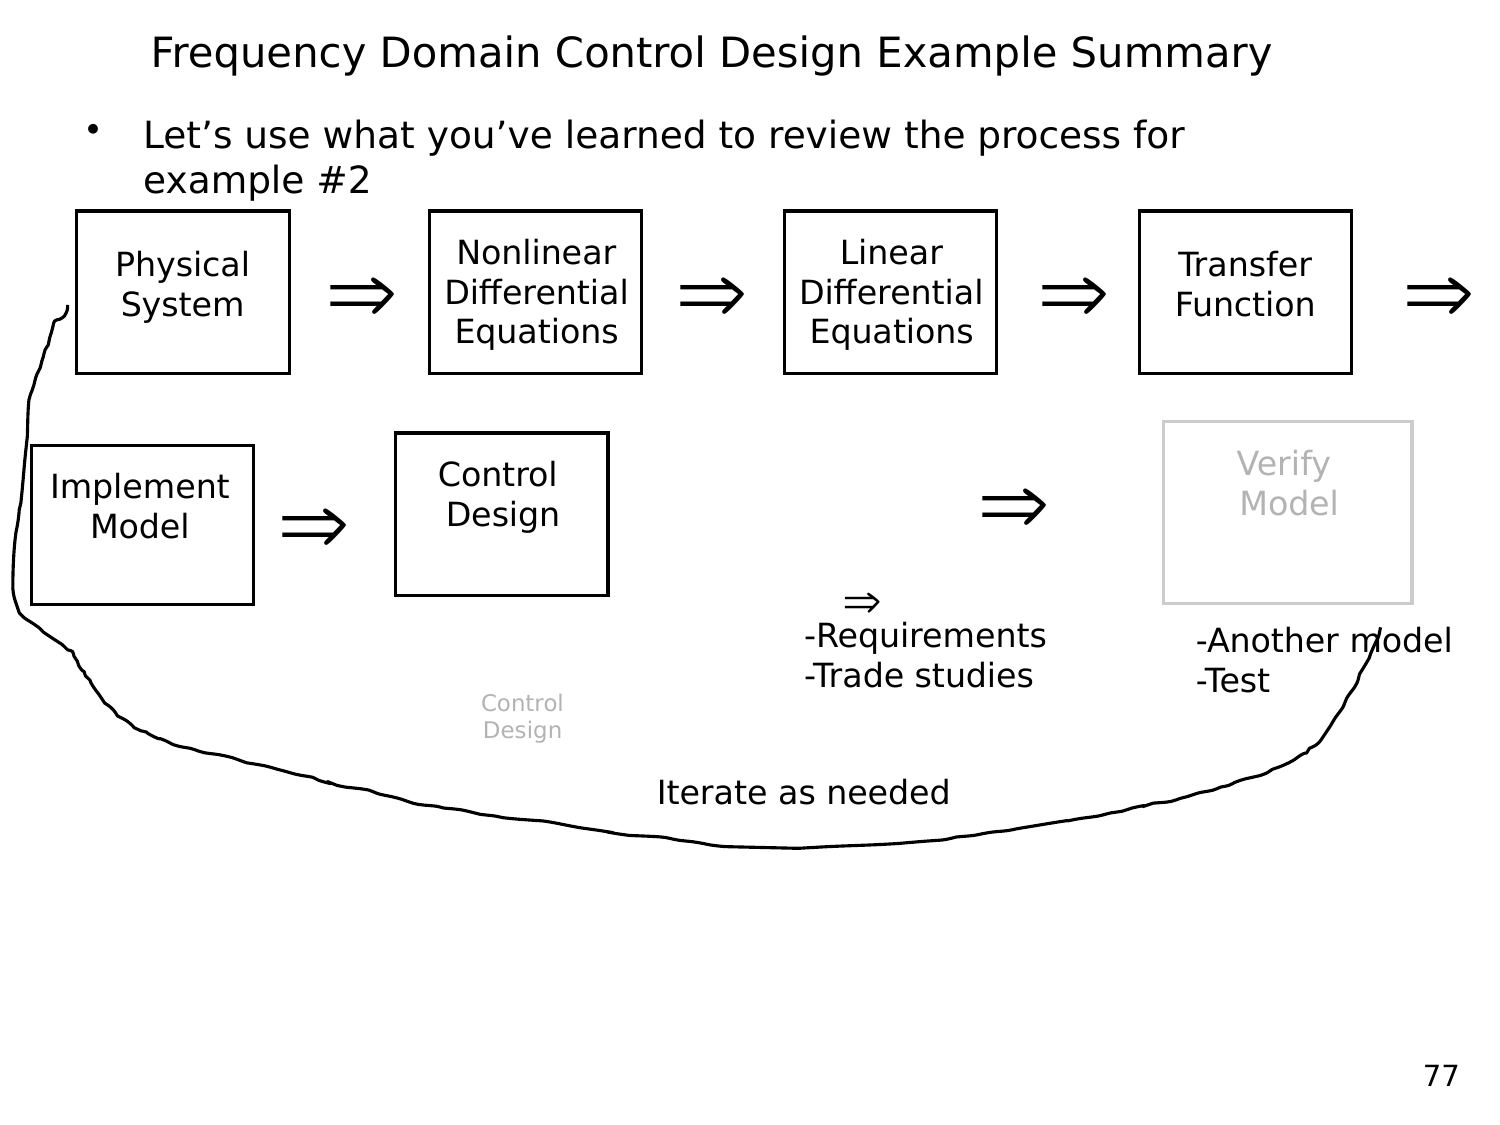

# Frequency Domain Control Design Example Summary
Let’s use what you’ve learned to review the process for example #2

Physical
System

Nonlinear
Differential
Equations

Linear
Differential
Equations

Transfer
Function
⇒
⇒
⇒
⇒

Verify
Model

Control
Design
⇒

Implement Model
⇒
⇒
-Requirements
-Trade studies
-Another model
-Test
Control Design
Iterate as needed

77